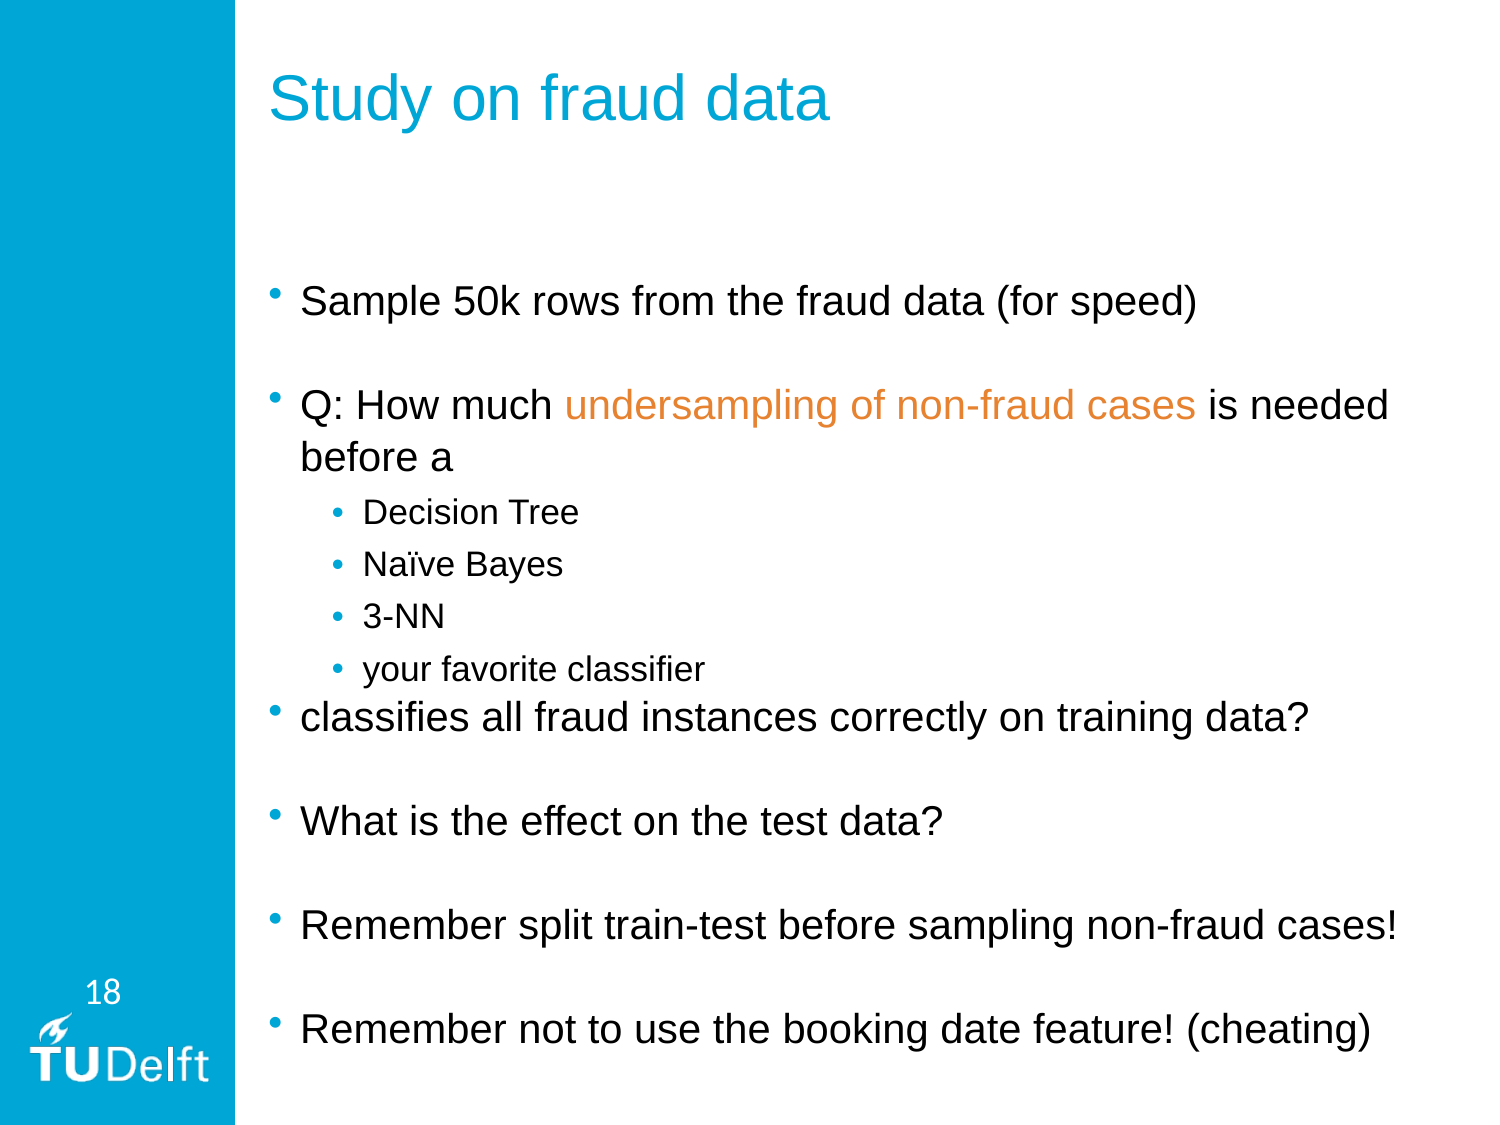

# Study on fraud data
Sample 50k rows from the fraud data (for speed)

Q: How much undersampling of non-fraud cases is needed before a
Decision Tree
Naïve Bayes
3-NN
your favorite classifier
classifies all fraud instances correctly on training data?

What is the effect on the test data?

Remember split train-test before sampling non-fraud cases!

Remember not to use the booking date feature! (cheating)